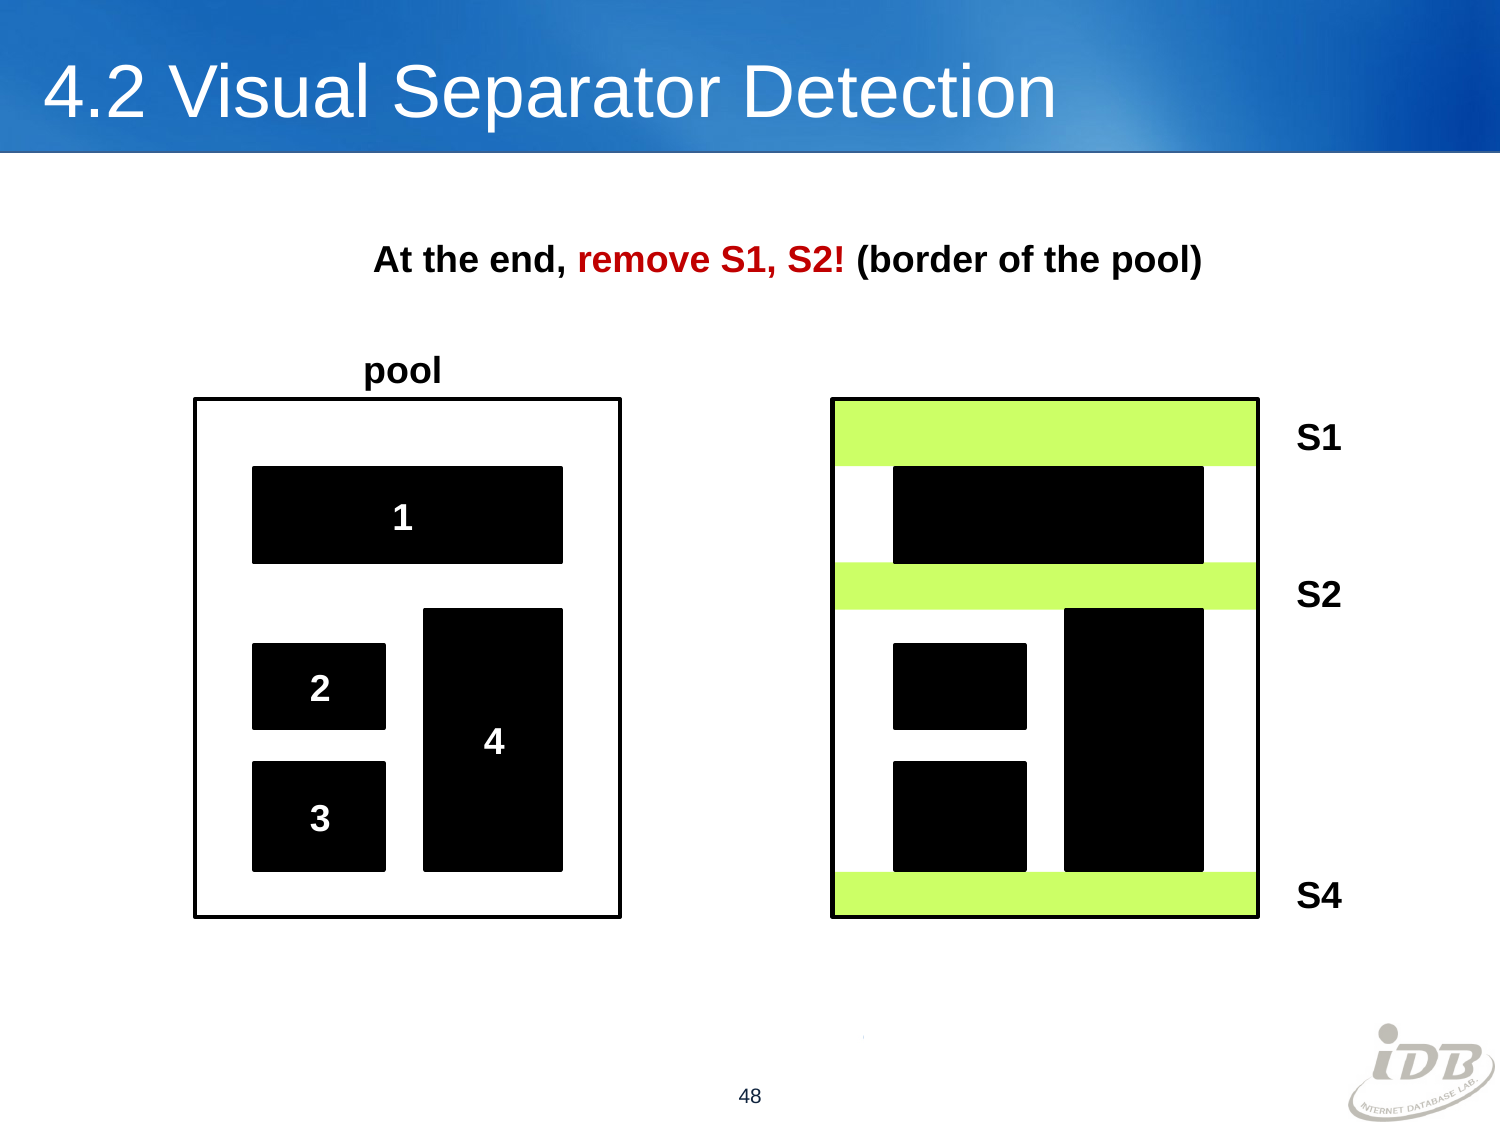

# 4.2 Visual Separator Detection
At the end, remove S1, S2! (border of the pool)
pool

S1

1

S2

2
4

3
S4

48